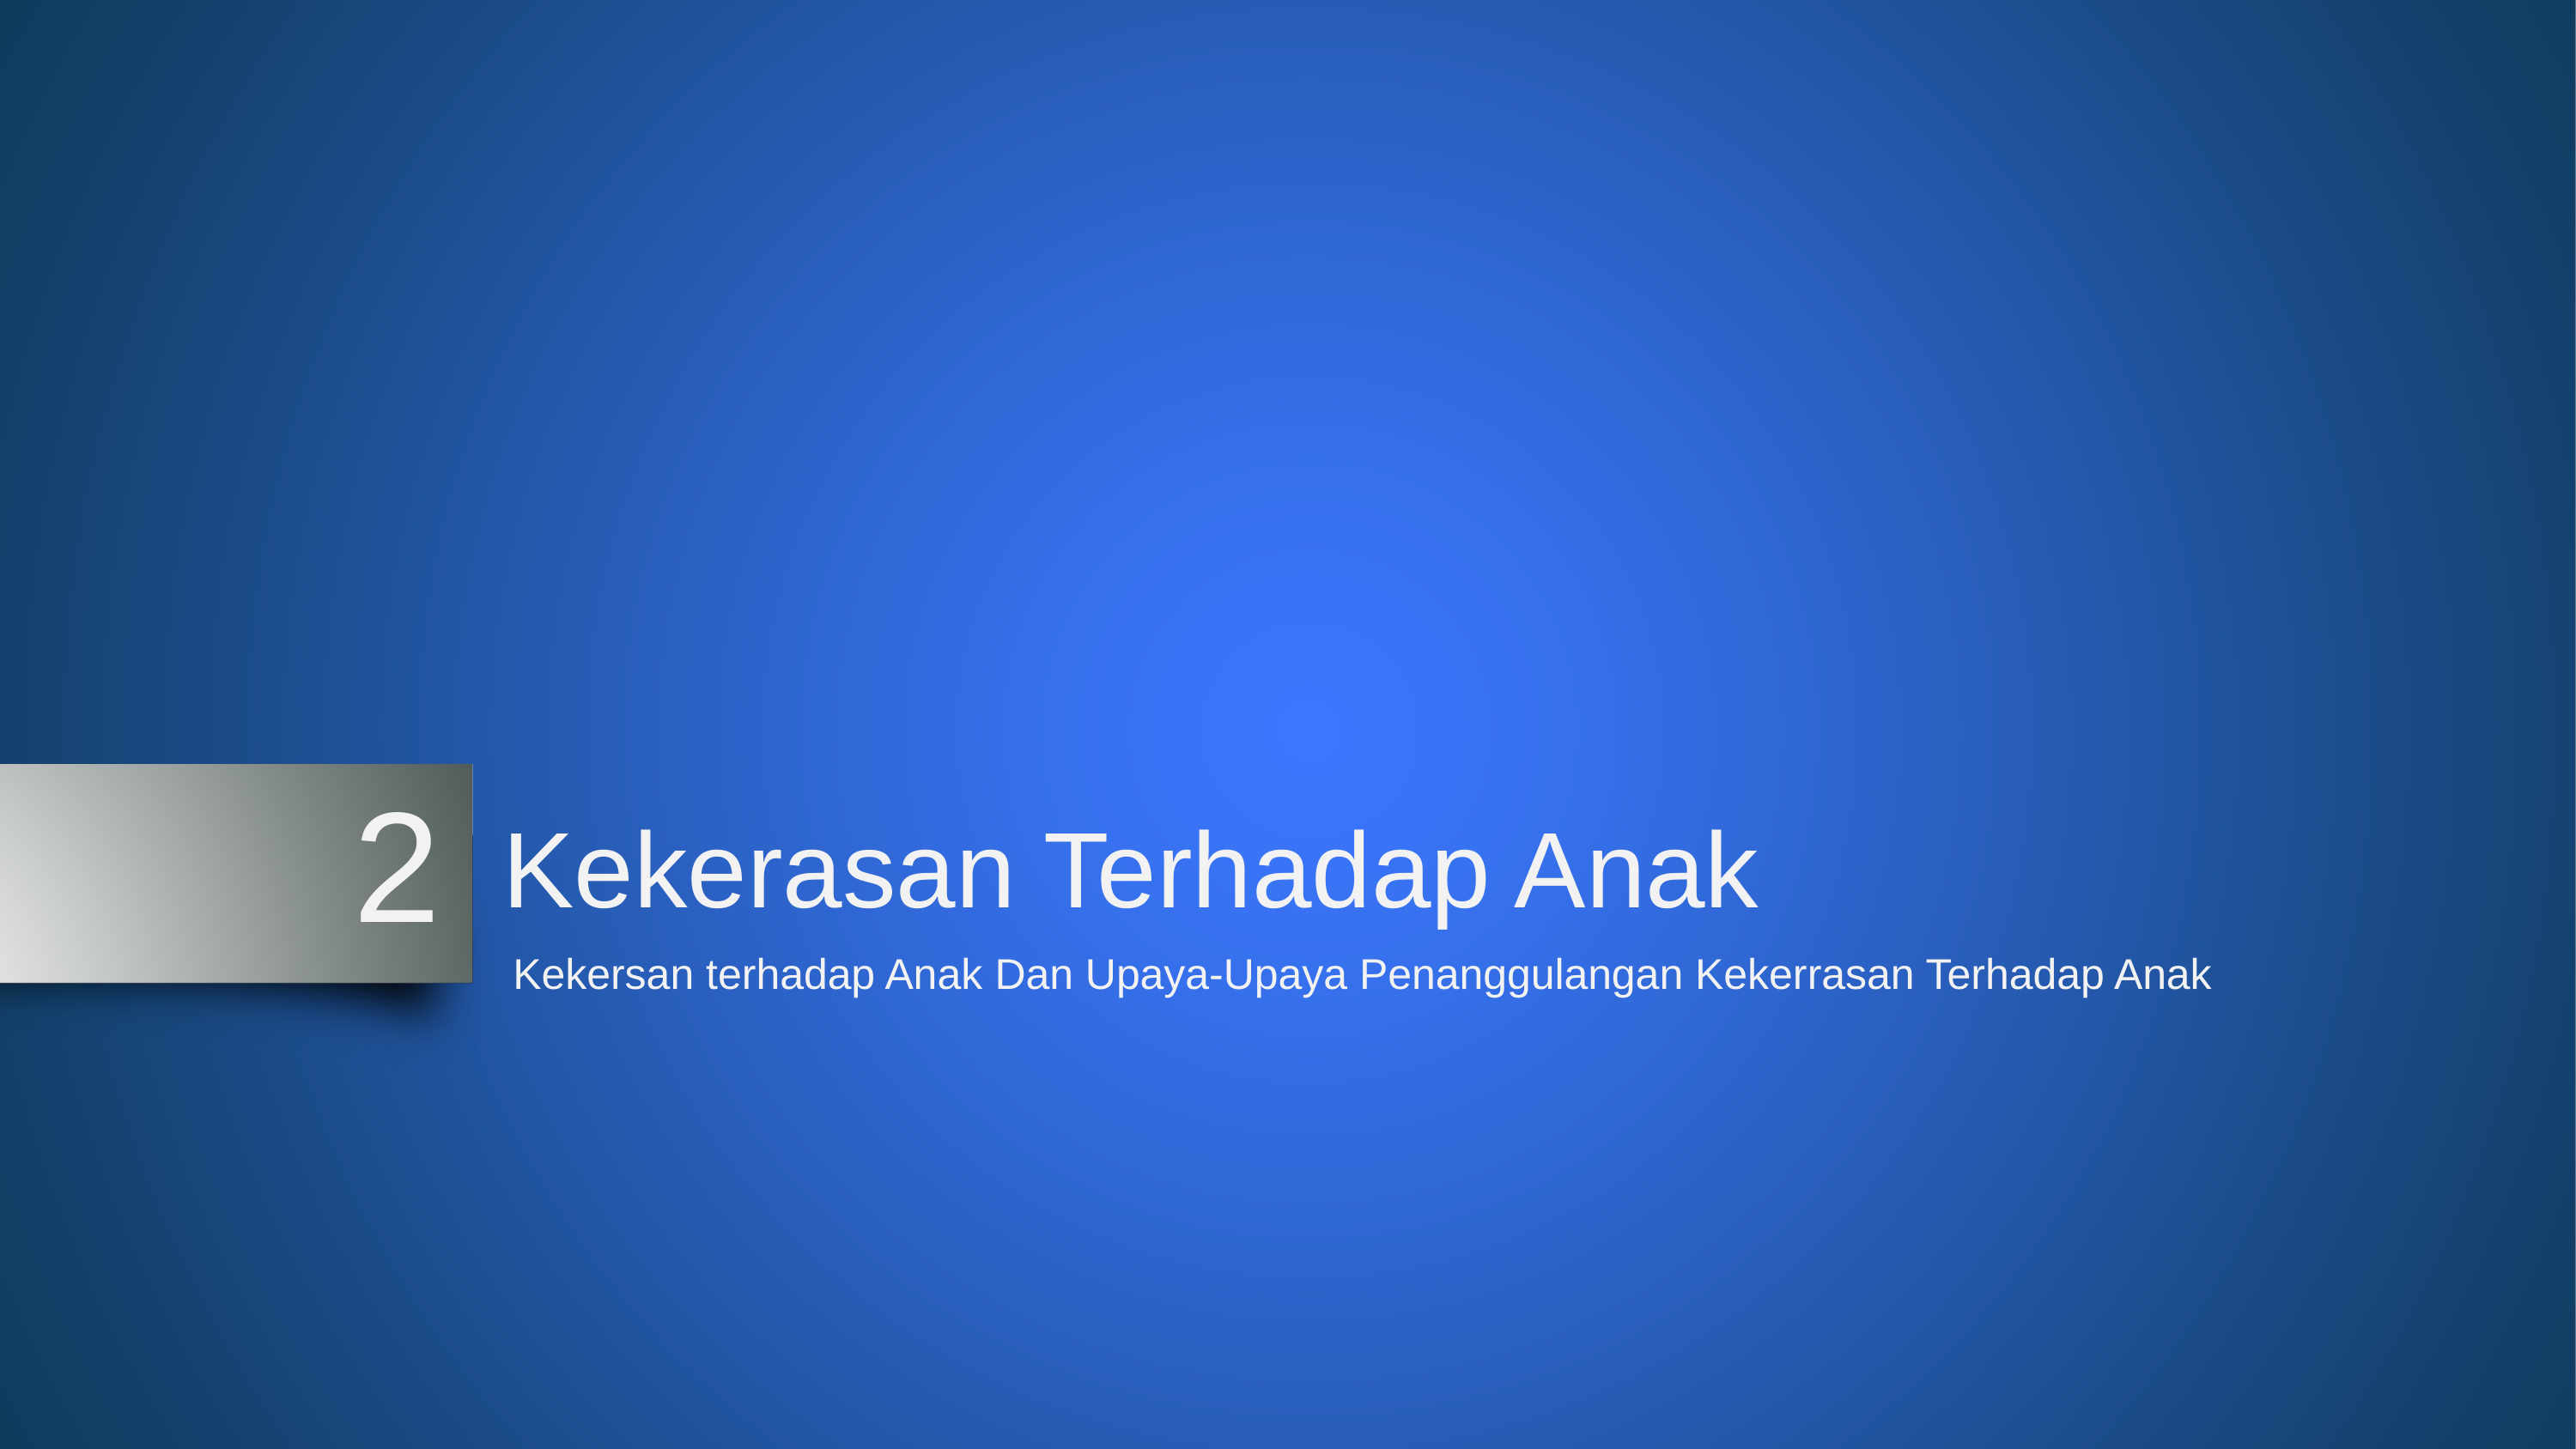

# Kekerasan Terhadap Anak
2
Kekersan terhadap Anak Dan Upaya-Upaya Penanggulangan Kekerrasan Terhadap Anak